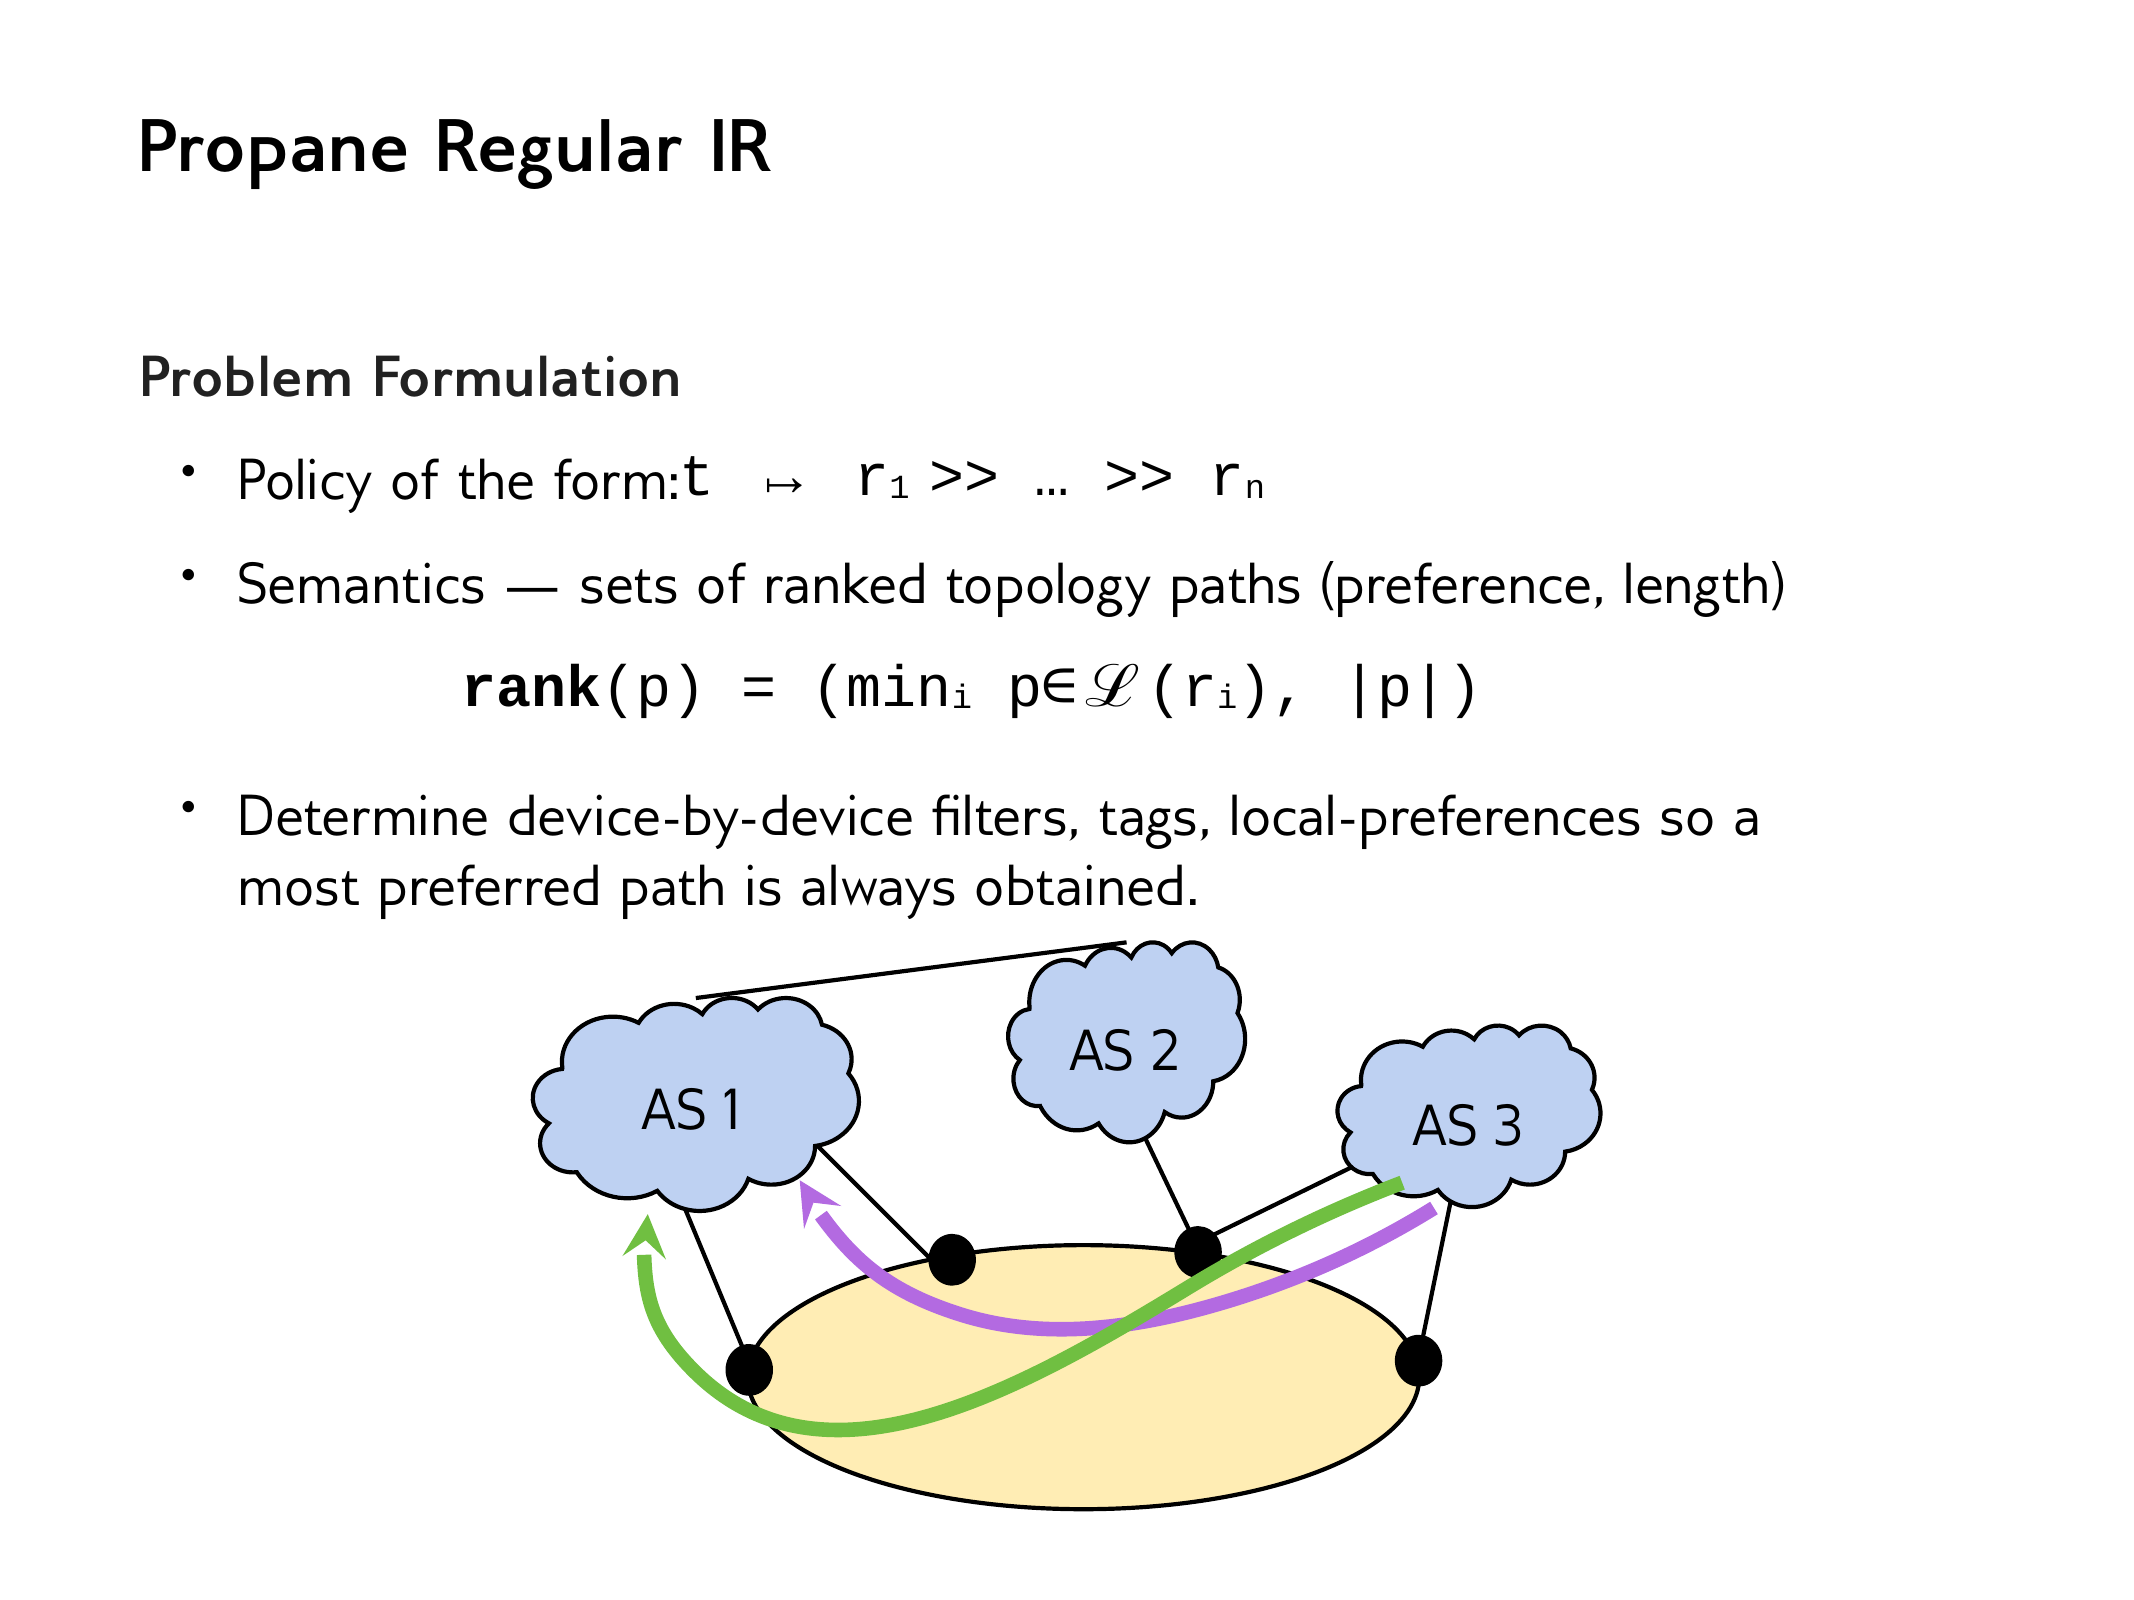

# Propane Regular IR
Problem Formulation
Policy of the form:
Semantics — sets of ranked topology paths (preference, length)
t ↦ r1 >> … >> rn
rank(p) = (mini p∈ℒ(ri), |p|)
Determine device-by-device filters, tags, local-preferences so a most preferred path is always obtained.

AS 2

AS 1
AS 3

49